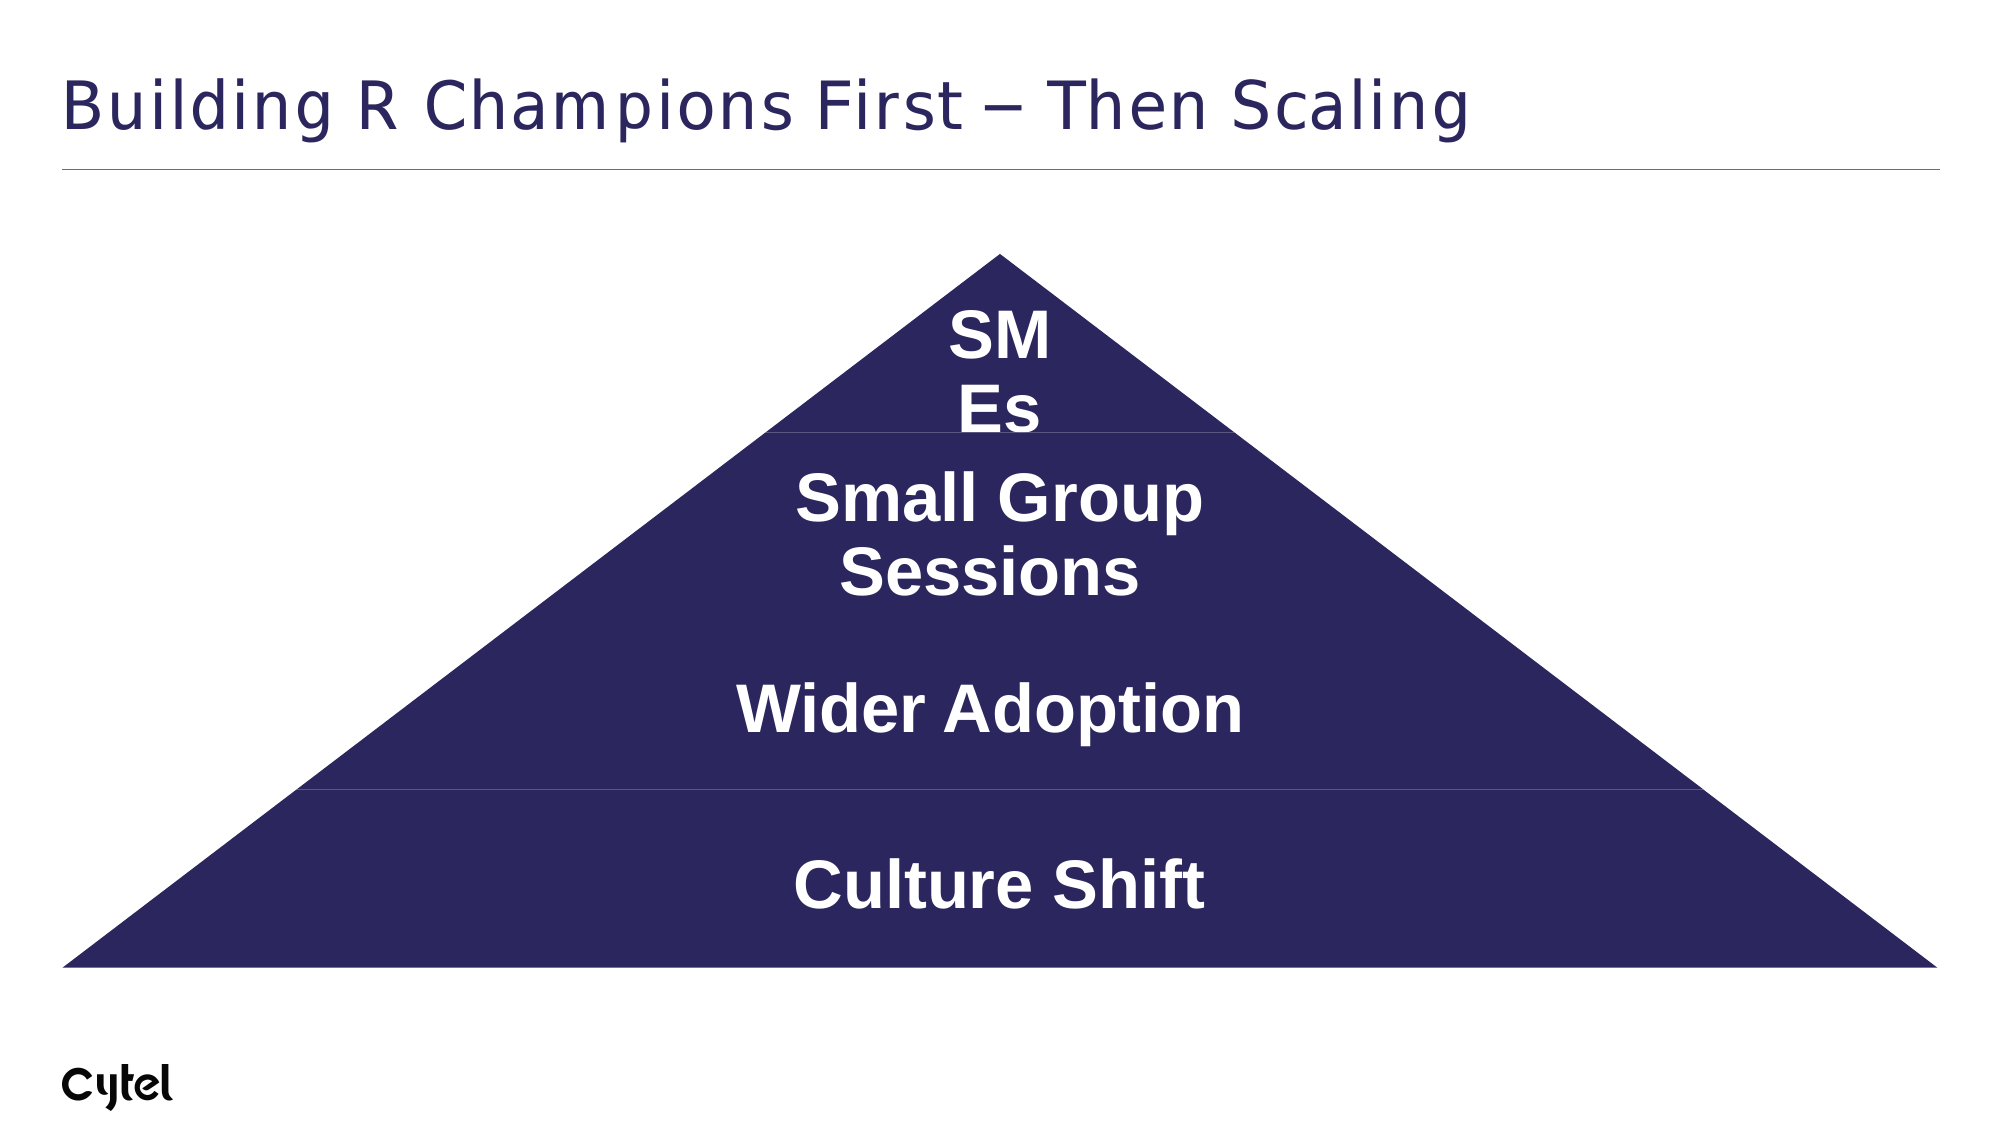

# Building R Champions First – Then Scaling
SMEs
Small Group Sessions
Wider Adoption
Culture Shift